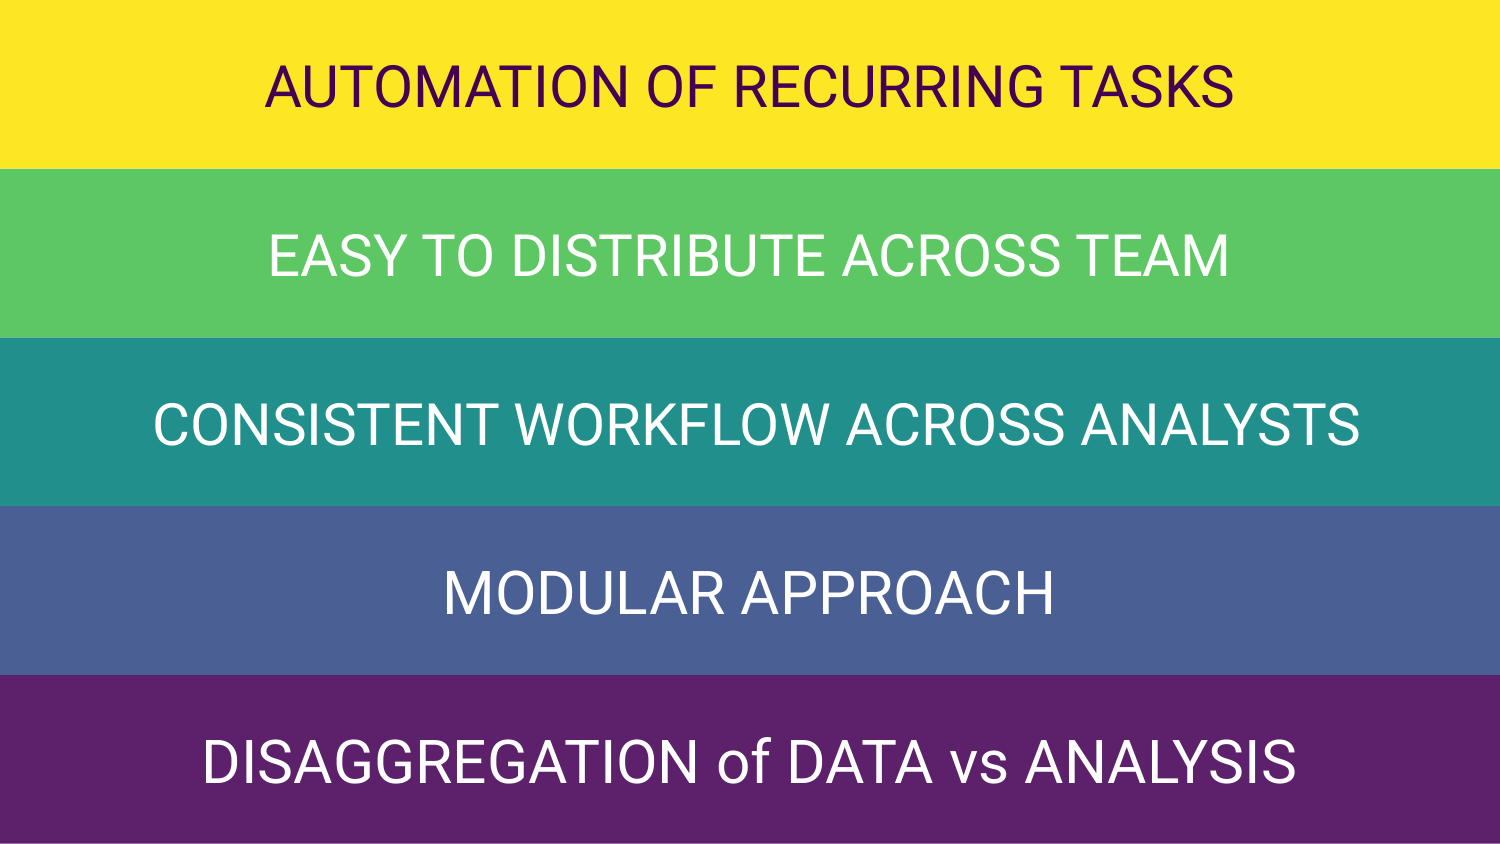

AUTOMATION OF RECURRING TASKS
EASY TO DISTRIBUTE ACROSS TEAM
 CONSISTENT WORKFLOW ACROSS ANALYSTS
MODULAR APPROACH
DISAGGREGATION of DATA vs ANALYSIS